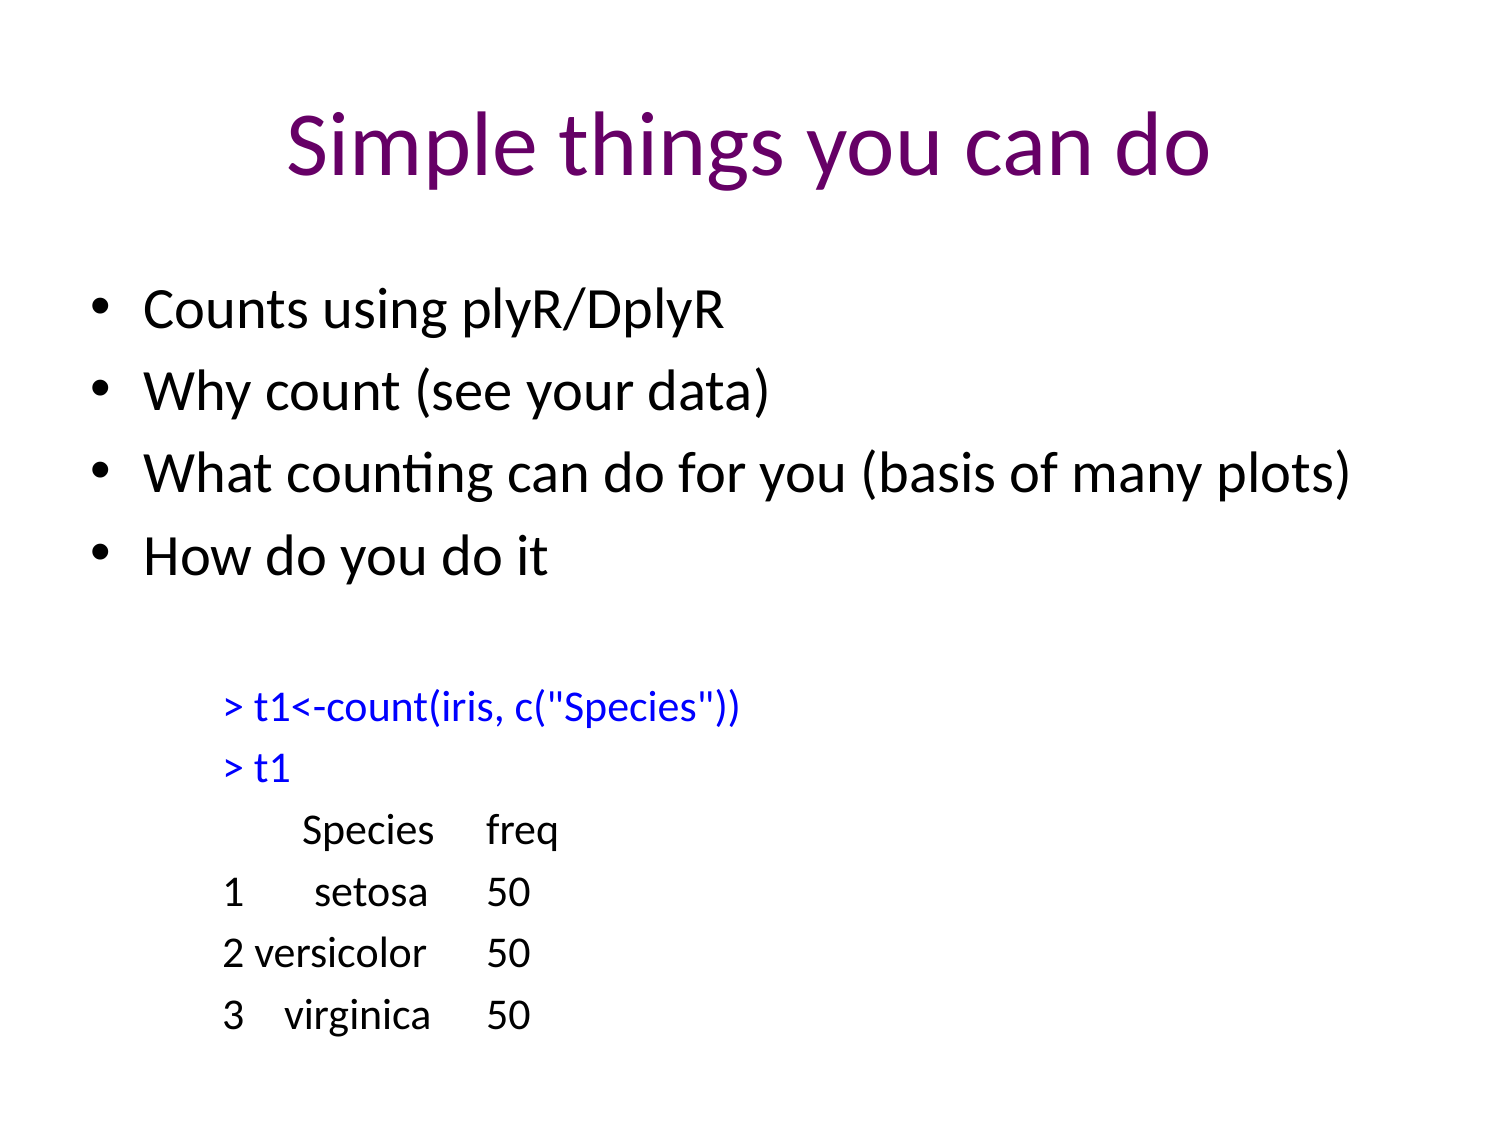

# Simple things you can do
Counts using plyR/DplyR
Why count (see your data)
What counting can do for you (basis of many plots)
How do you do it

					> t1<-count(iris, c("Species"))
					> t1
					        Species 	freq
					1       setosa  	50
					2 versicolor  	50
					3    virginica    	50